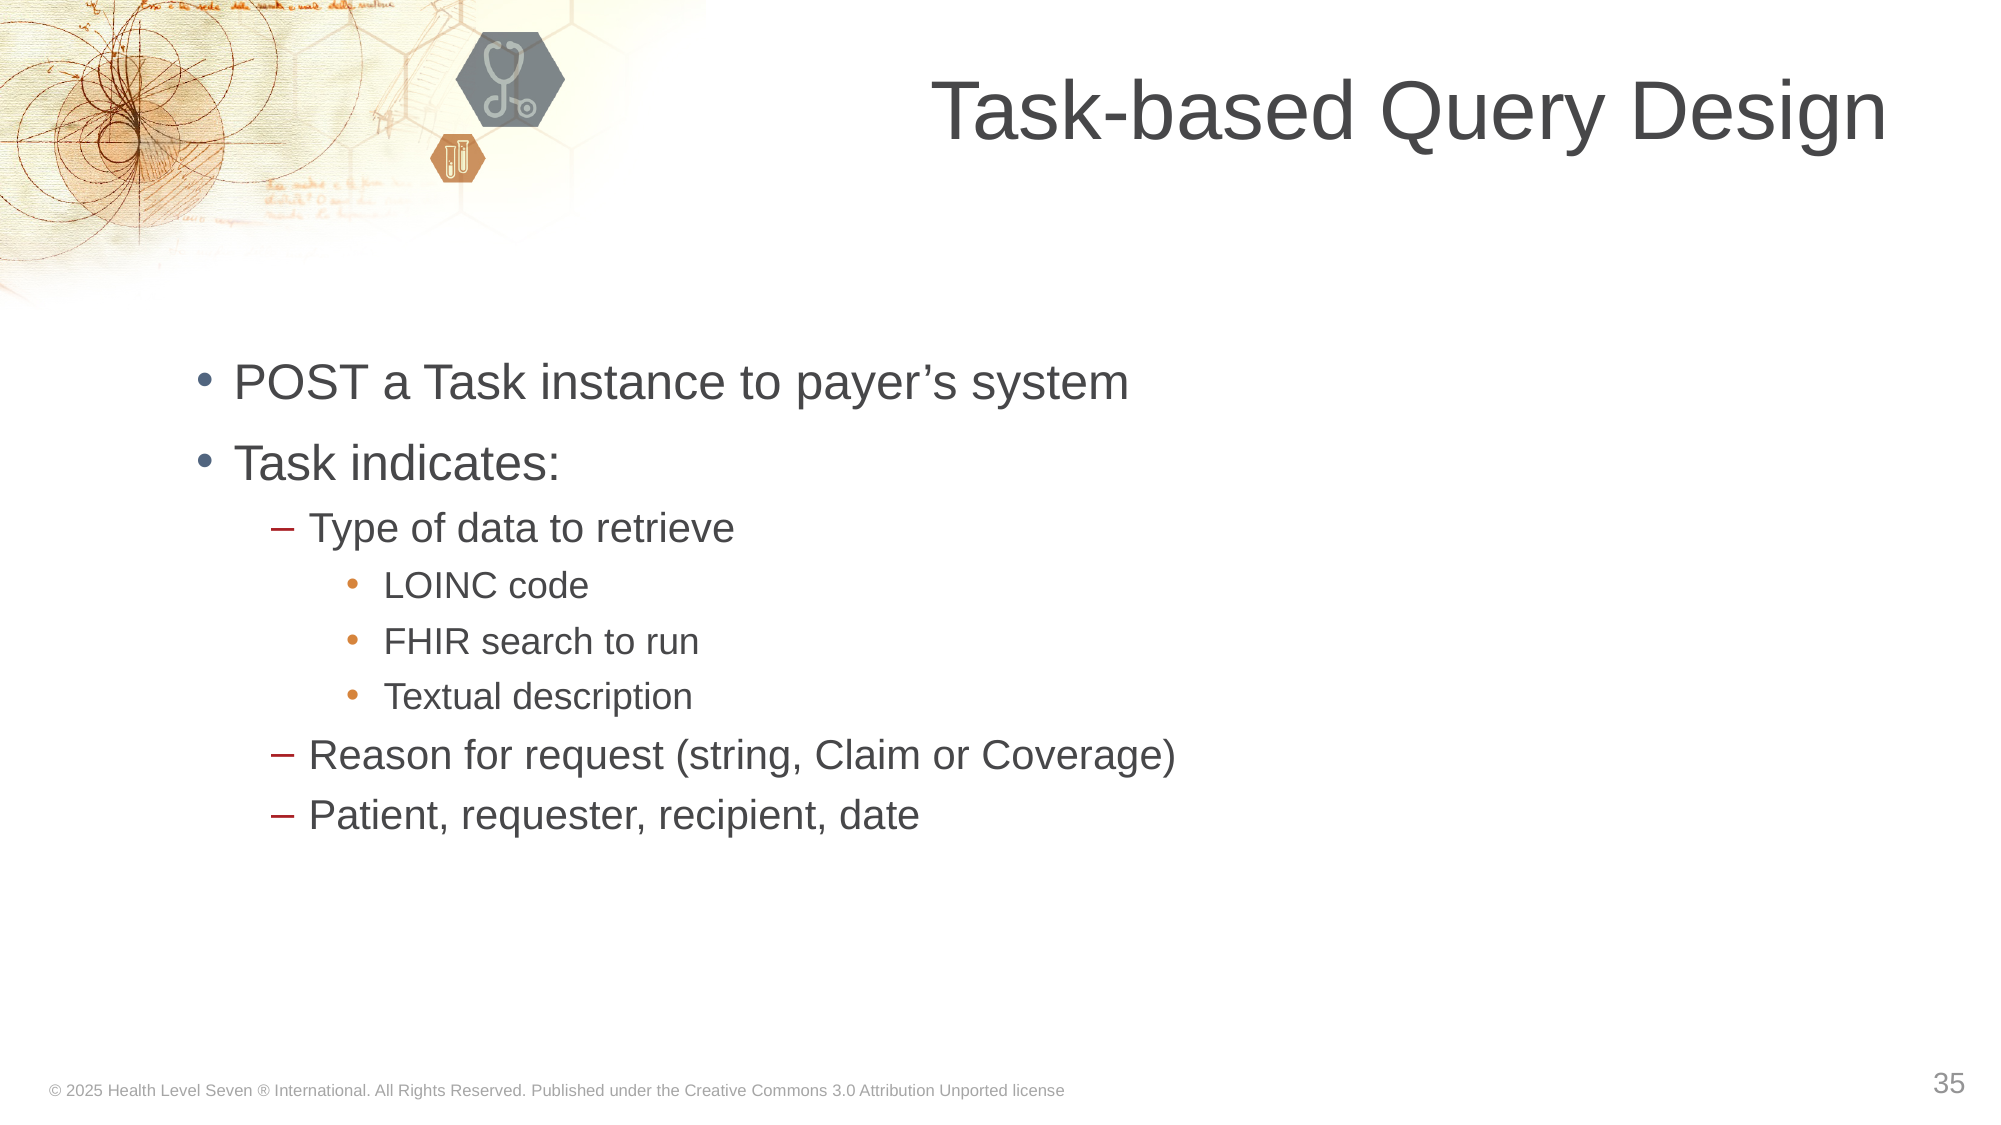

# Task-based Query Design
POST a Task instance to payer’s system
Task indicates:
Type of data to retrieve
LOINC code
FHIR search to run
Textual description
Reason for request (string, Claim or Coverage)
Patient, requester, recipient, date
35